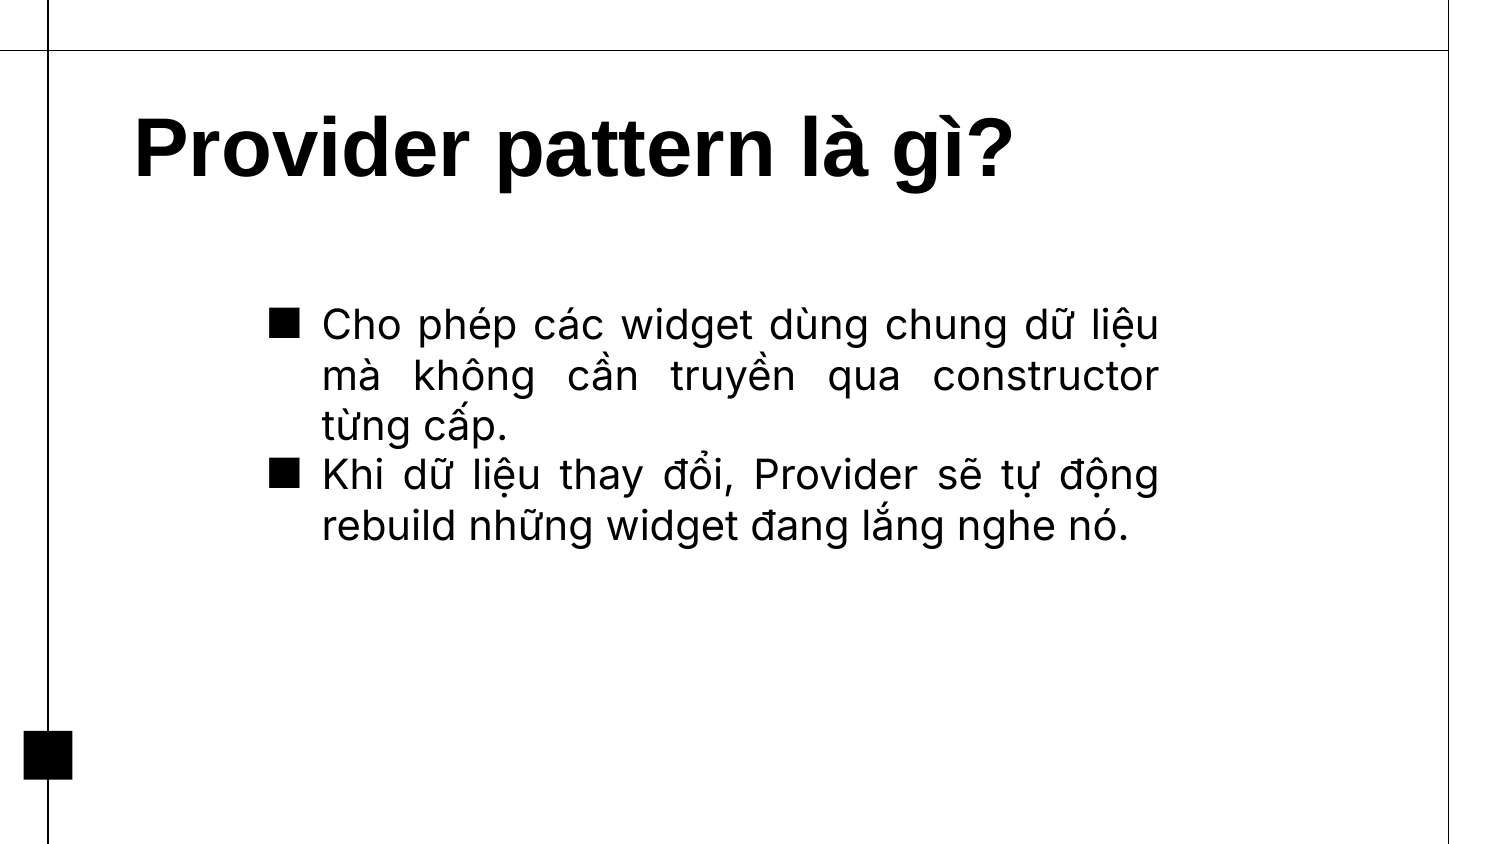

# Provider pattern là gì?
Cho phép các widget dùng chung dữ liệu mà không cần truyền qua constructor từng cấp.
Khi dữ liệu thay đổi, Provider sẽ tự động rebuild những widget đang lắng nghe nó.